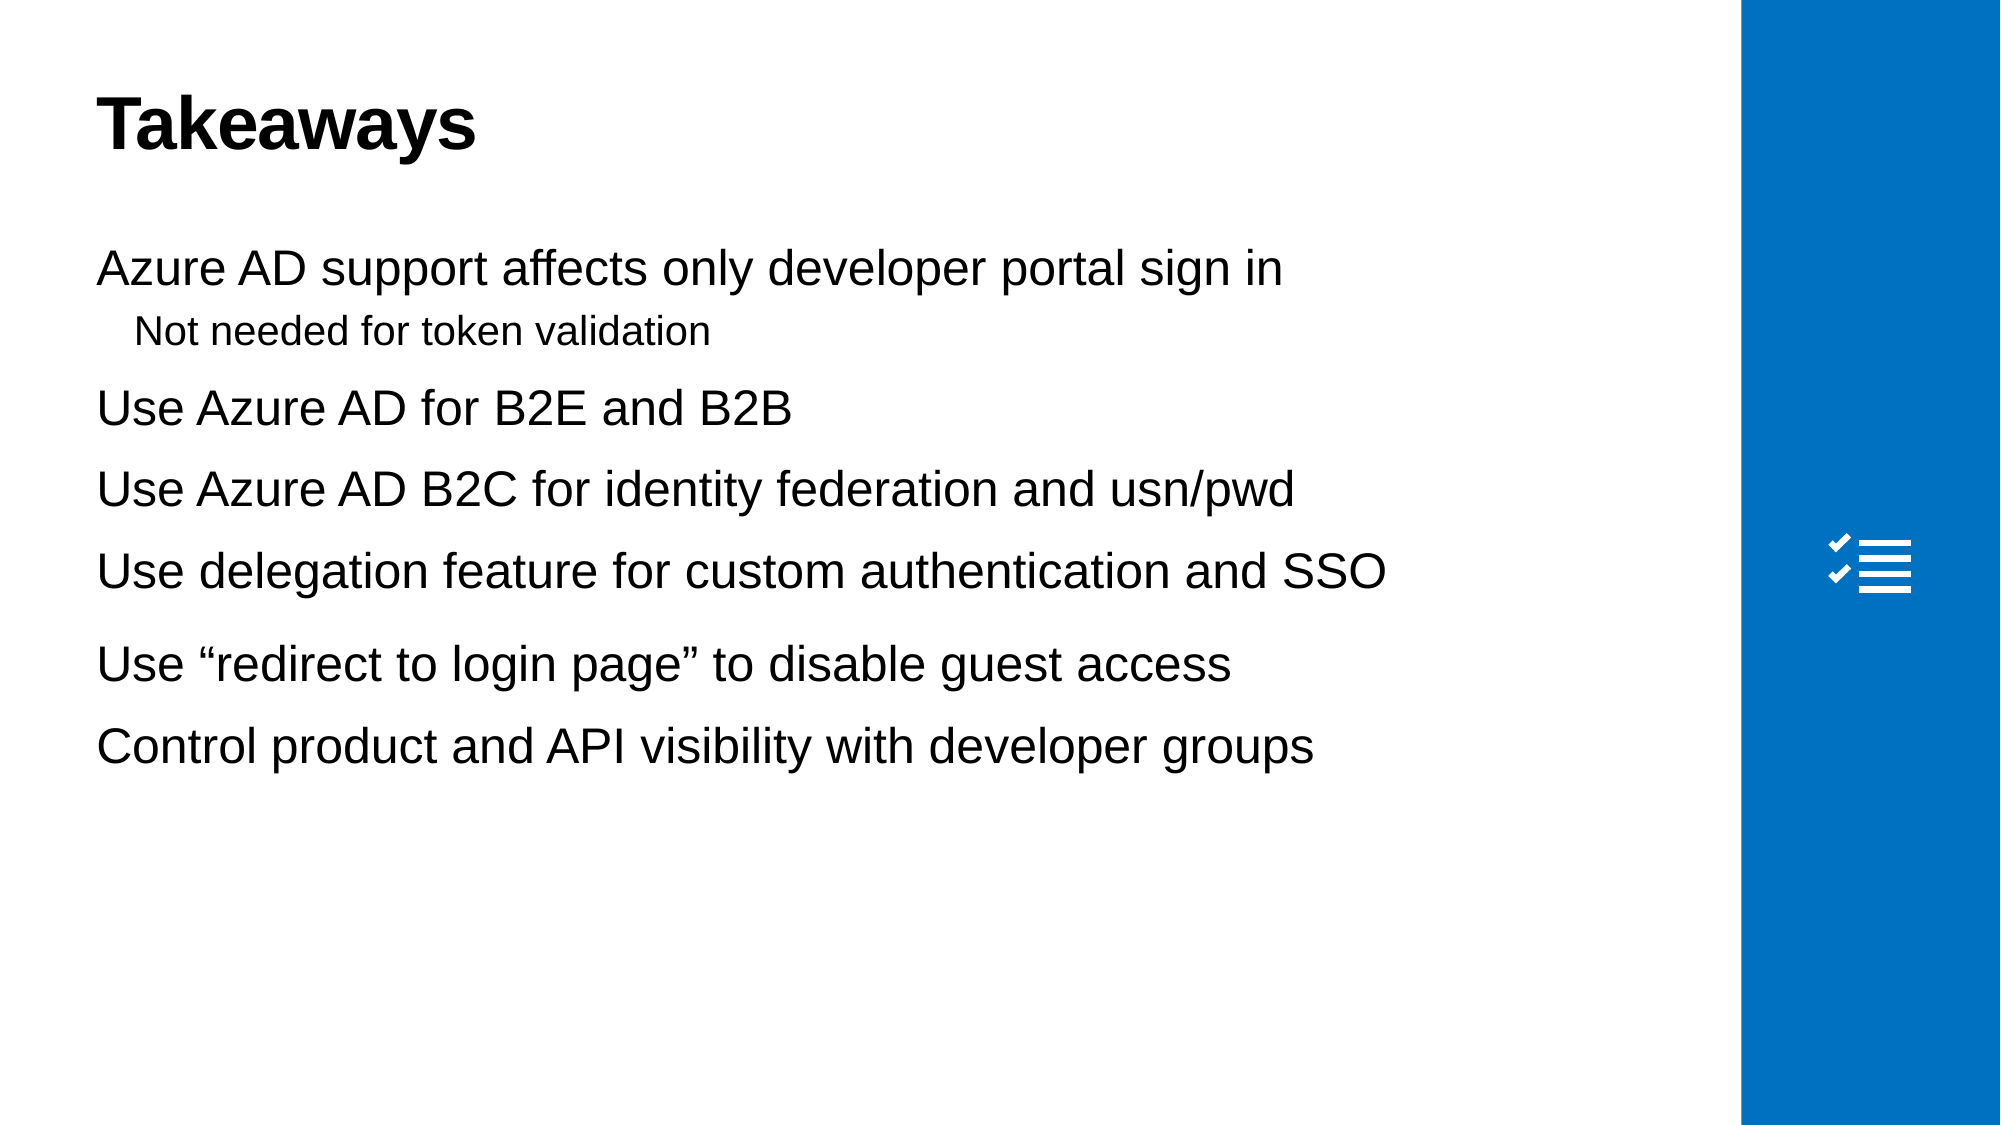

# Takeaways
Azure AD support affects only developer portal sign in
Not needed for token validation

Use Azure AD for B2E and B2B

Use Azure AD B2C for identity federation and usn/pwd

Use delegation feature for custom authentication and SSO

Use “redirect to login page” to disable guest access

Control product and API visibility with developer groups